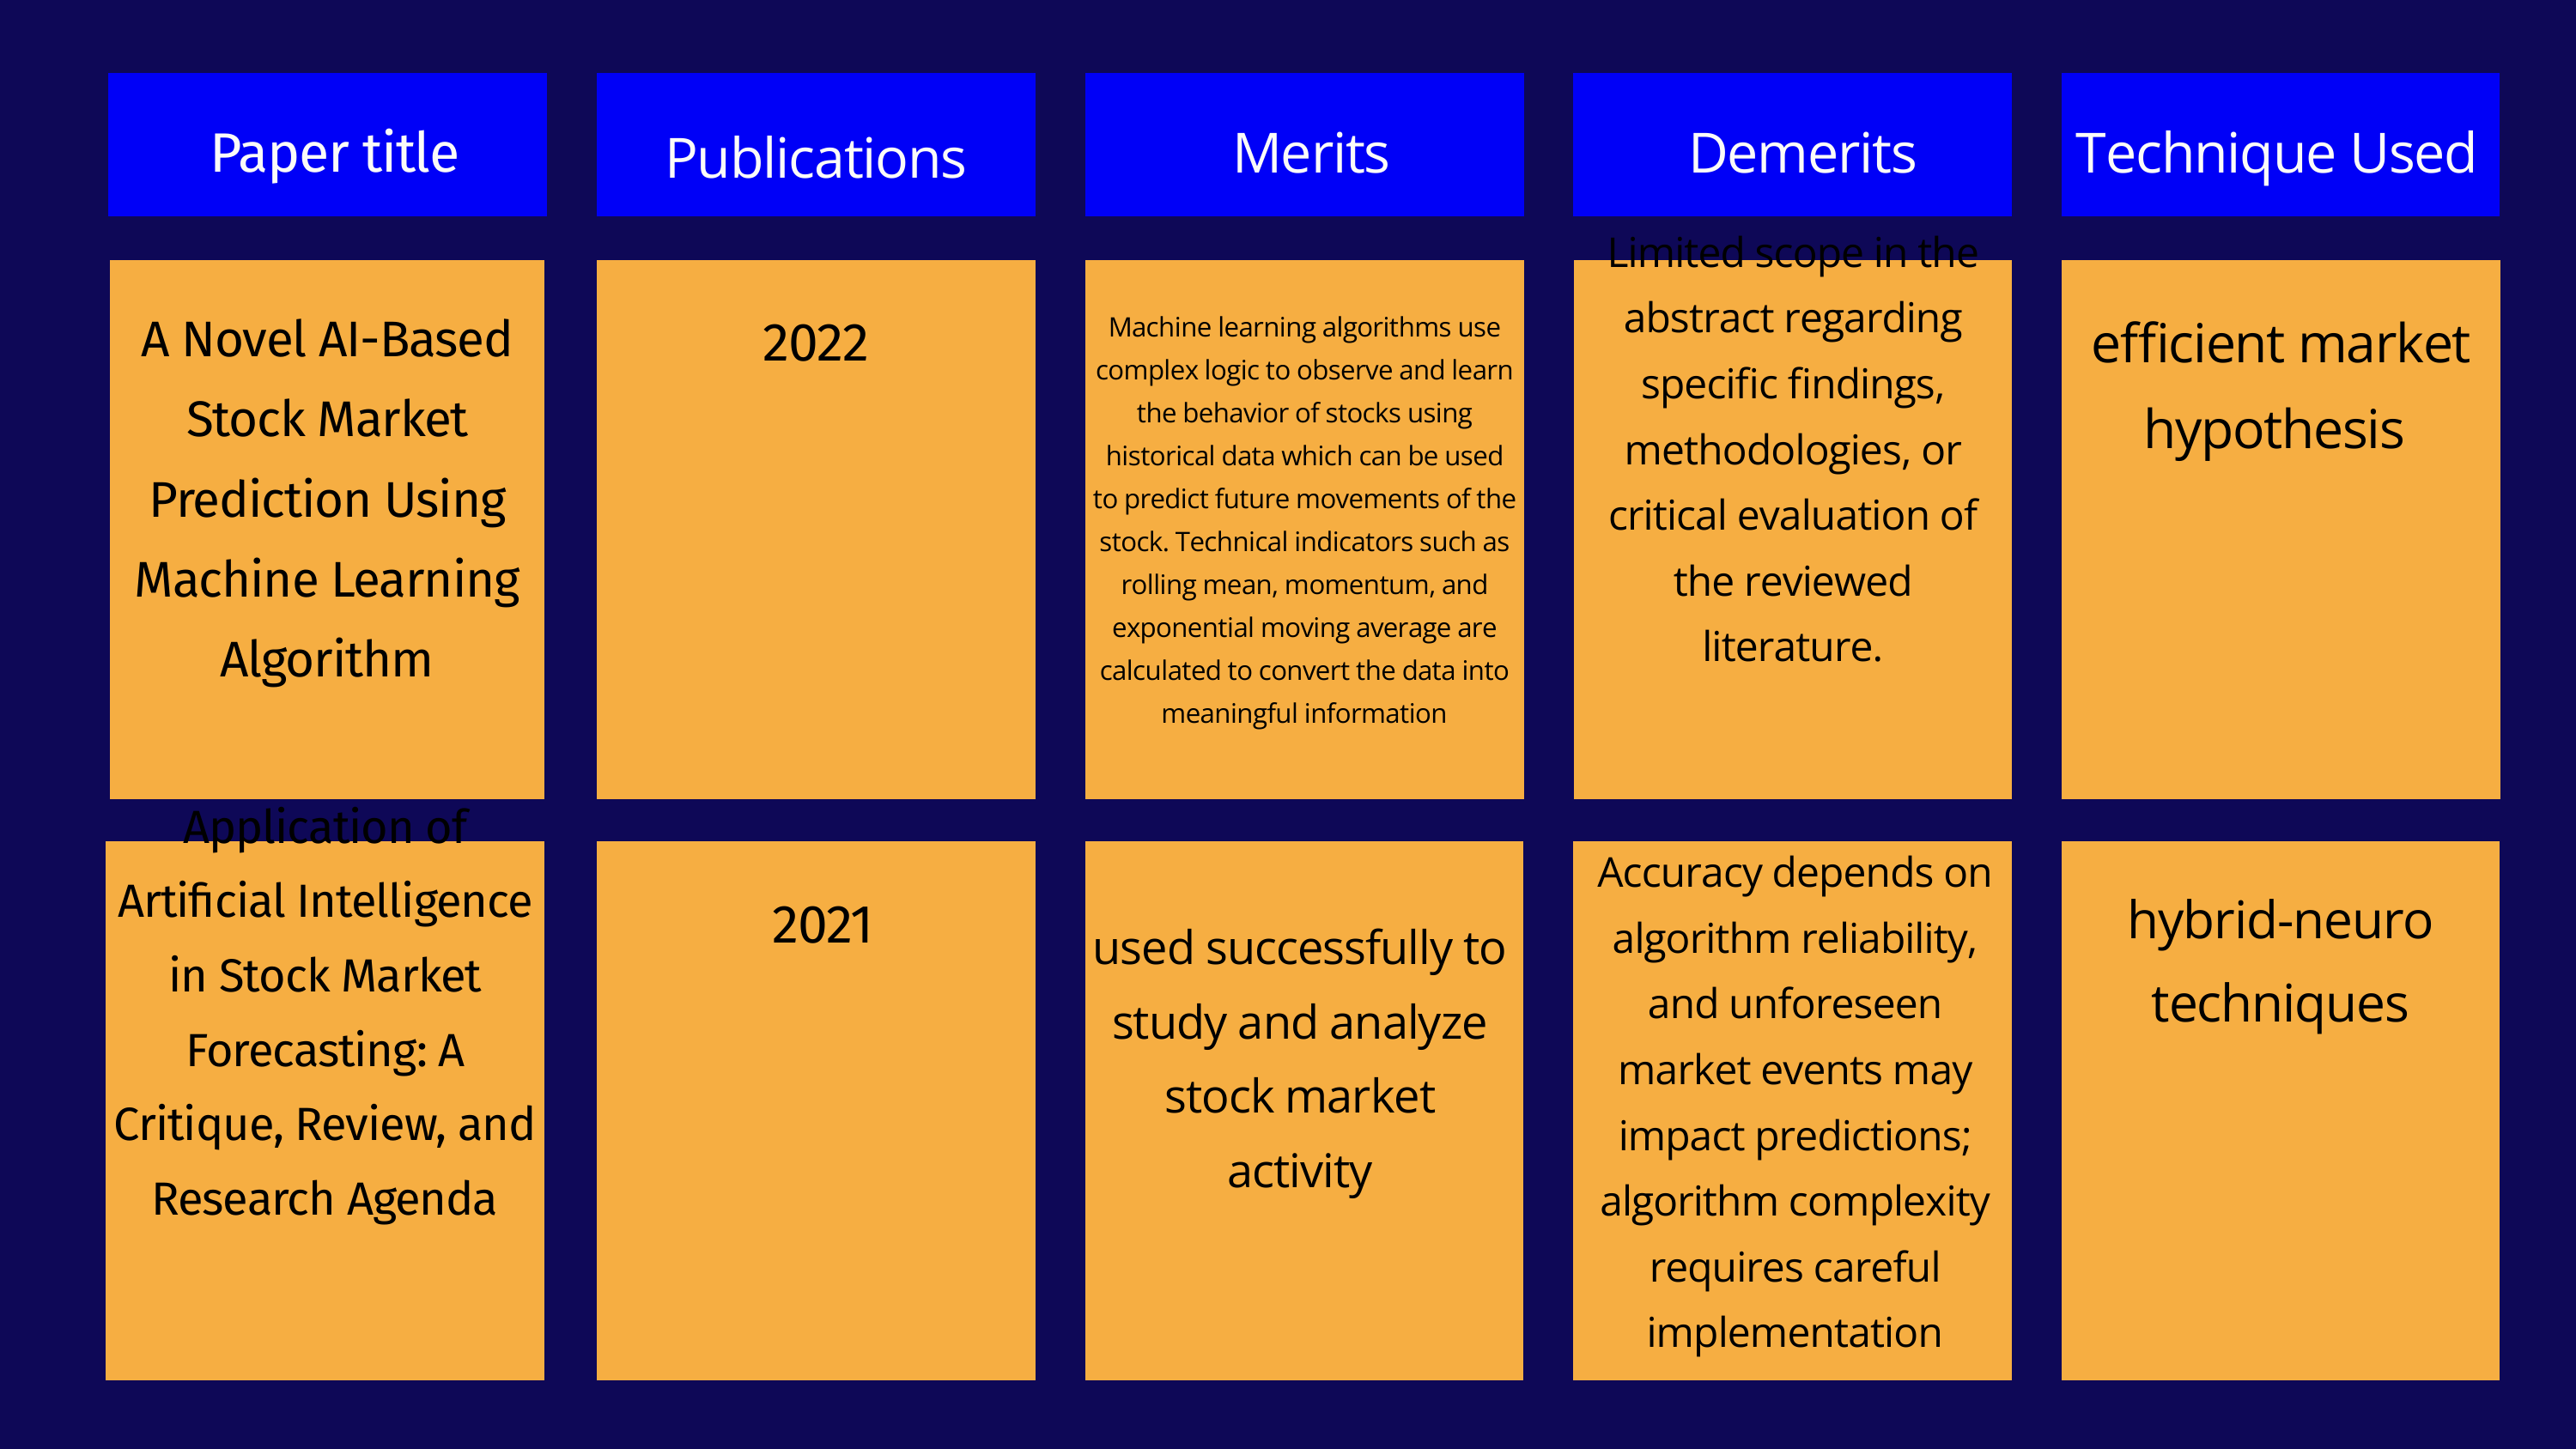

Paper title
Merits
Demerits
Technique Used
Publications
Limited scope in the abstract regarding specific findings, methodologies, or critical evaluation of the reviewed literature.

2022

efficient market hypothesis

A Novel AI-Based Stock Market Prediction Using Machine Learning Algorithm

Machine learning algorithms use complex logic to observe and learn the behavior of stocks using historical data which can be used to predict future movements of the stock. Technical indicators such as rolling mean, momentum, and exponential moving average are calculated to convert the data into meaningful information
Application of Artificial Intelligence in Stock Market Forecasting: A Critique, Review, and Research Agenda

hybrid-neuro techniques

 2021
Accuracy depends on algorithm reliability, and unforeseen market events may impact predictions; algorithm complexity requires careful implementation

used successfully to study and analyze stock market activity